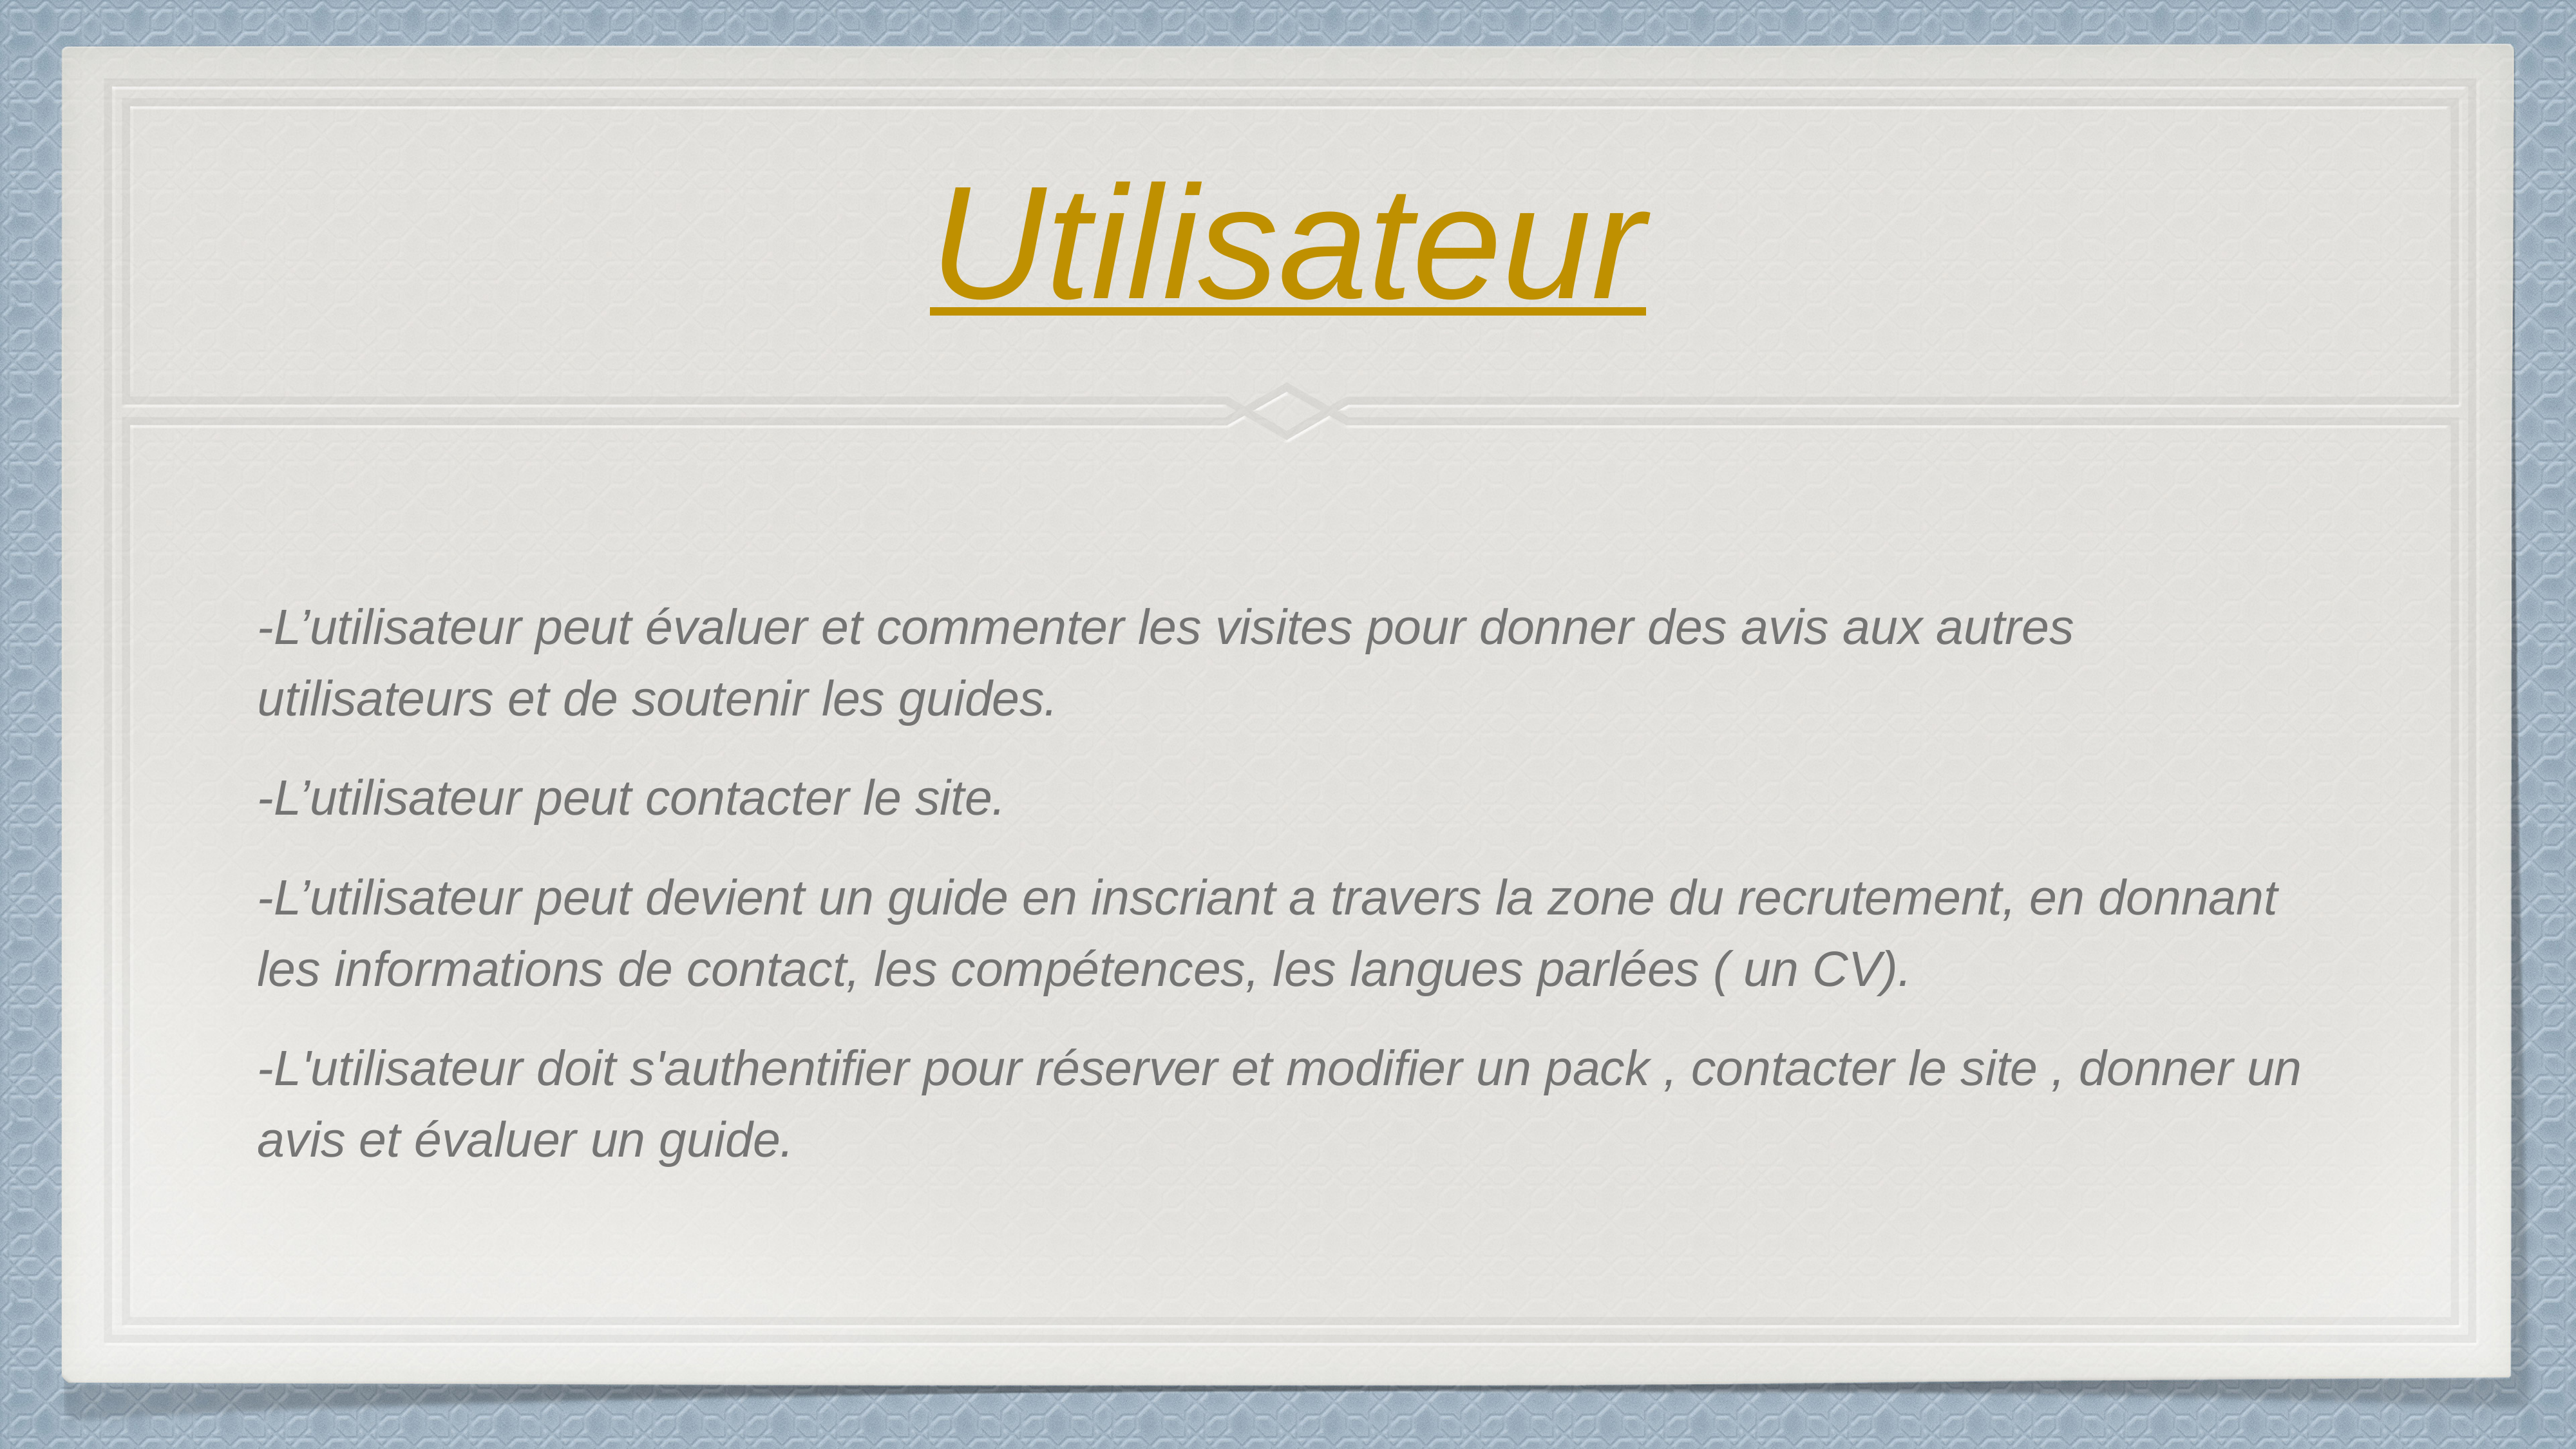

# Utilisateur
-L’utilisateur peut évaluer et commenter les visites pour donner des avis aux autres utilisateurs et de soutenir les guides.
-L’utilisateur peut contacter le site.
-L’utilisateur peut devient un guide en inscriant a travers la zone du recrutement, en donnant les informations de contact, les compétences, les langues parlées ( un CV).
-L'utilisateur doit s'authentifier pour réserver et modifier un pack , contacter le site , donner un avis et évaluer un guide.